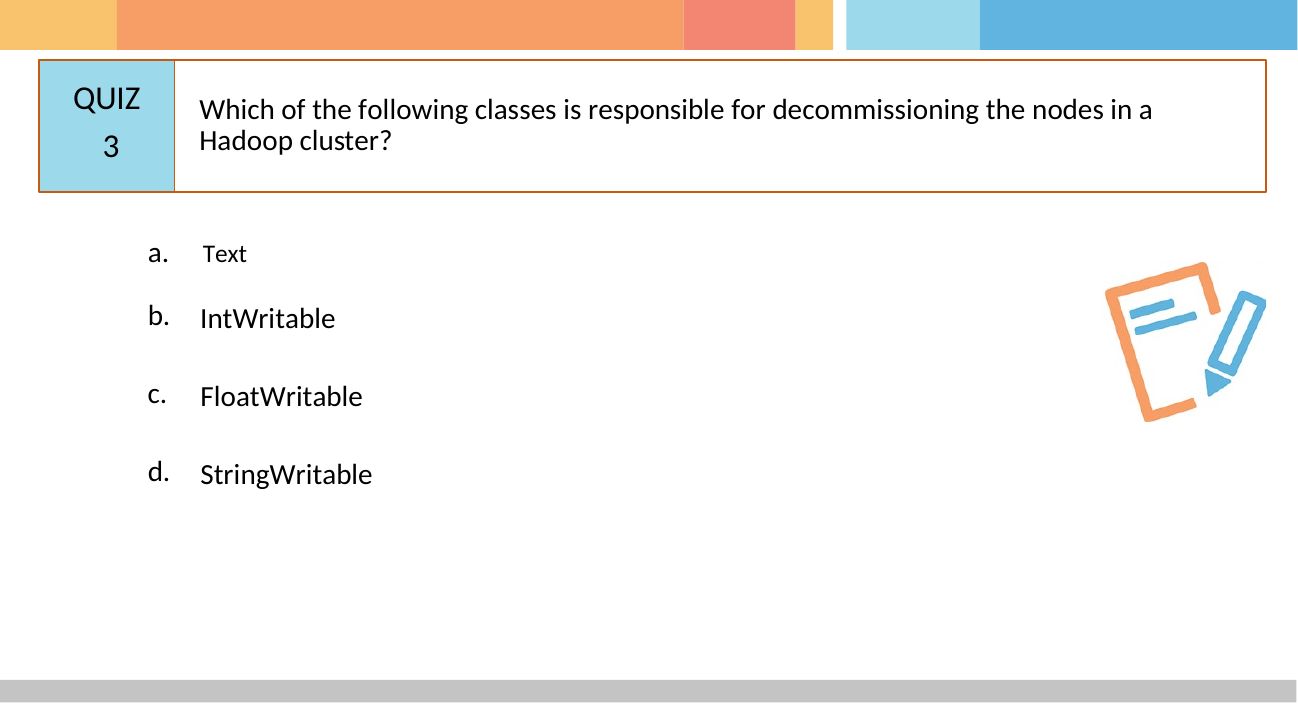

# QUIZ 3
Which of the following classes is responsible for decommissioning the nodes in a Hadoop cluster?
a.	Text

b.
IntWritable
c.
FloatWritable
d.
StringWritable